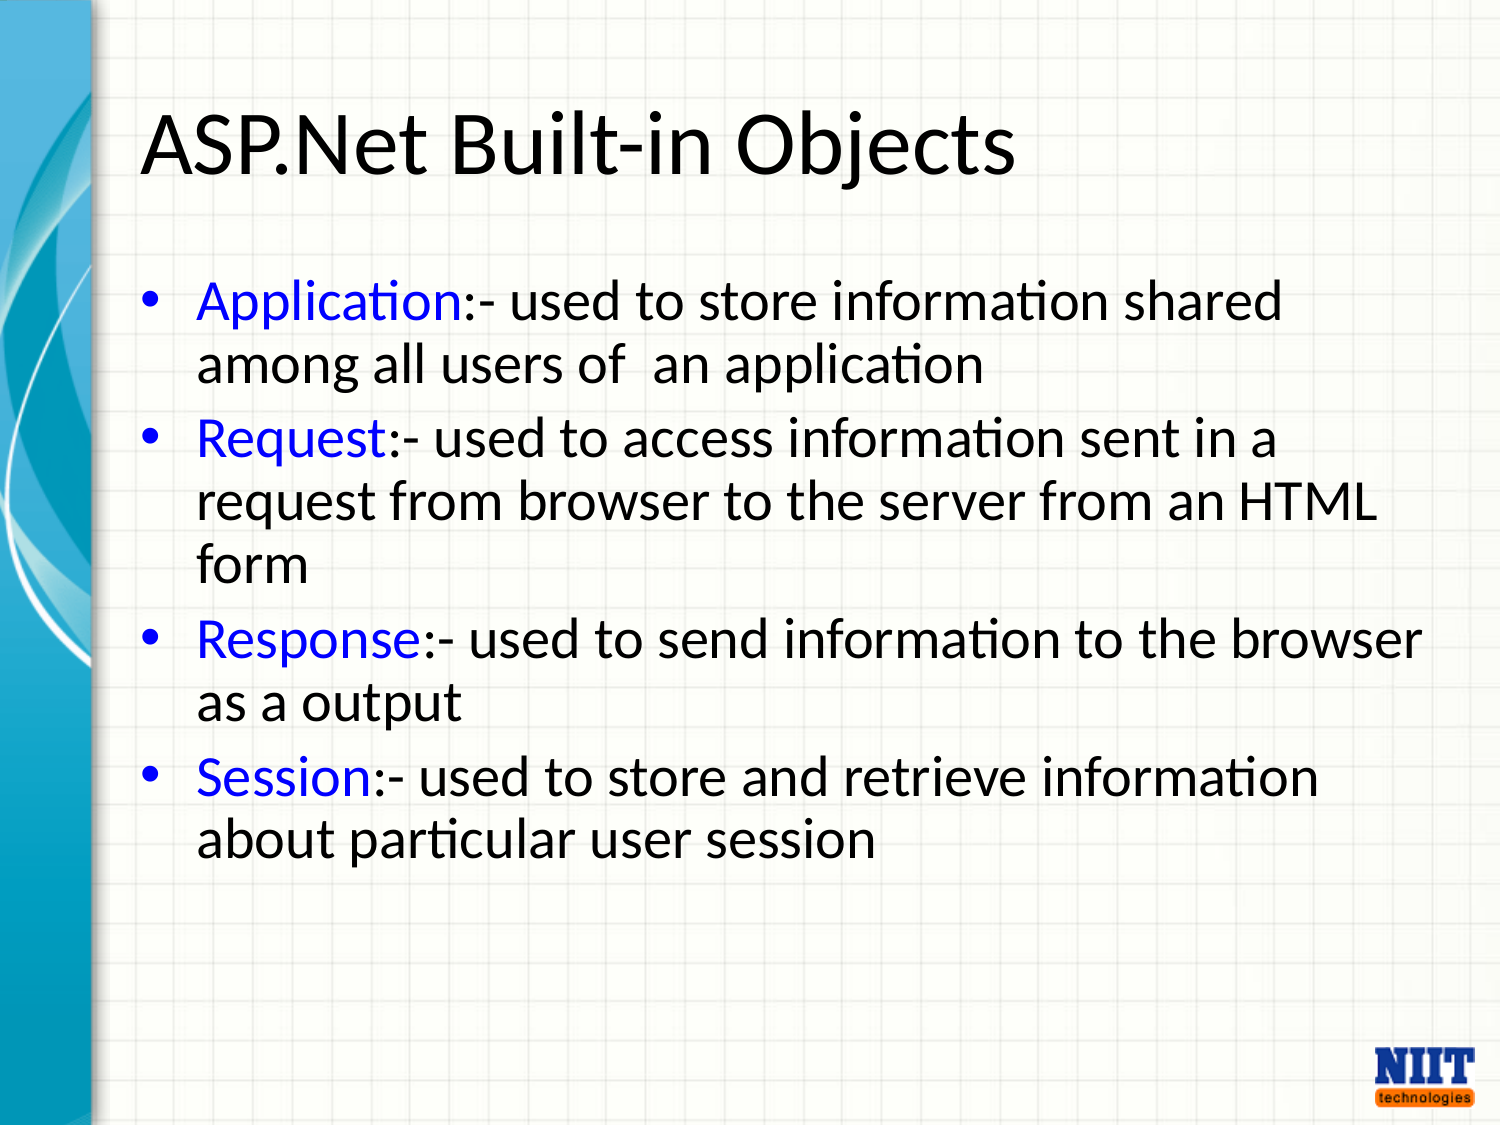

# ASP.Net Built-in Objects
Application:- used to store information shared among all users of  an application
Request:- used to access information sent in a request from browser to the server from an HTML form
Response:- used to send information to the browser as a output
Session:- used to store and retrieve information about particular user session